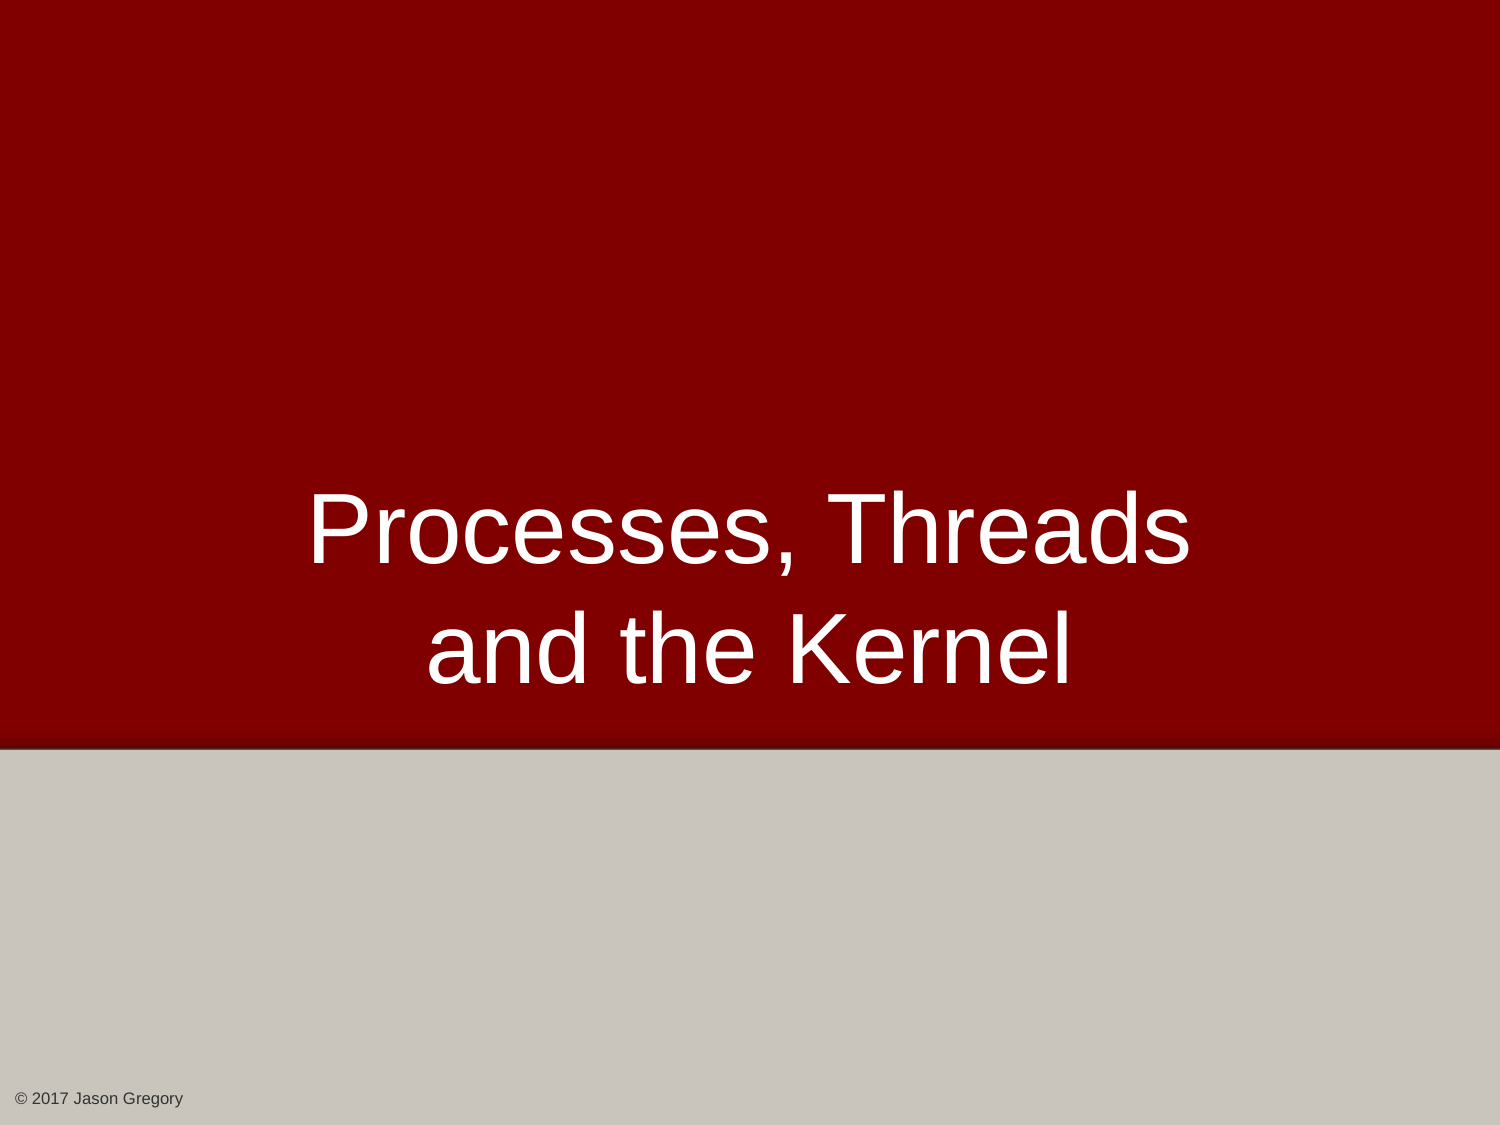

# Processes, Threads and the Kernel

© 2017 Jason Gregory